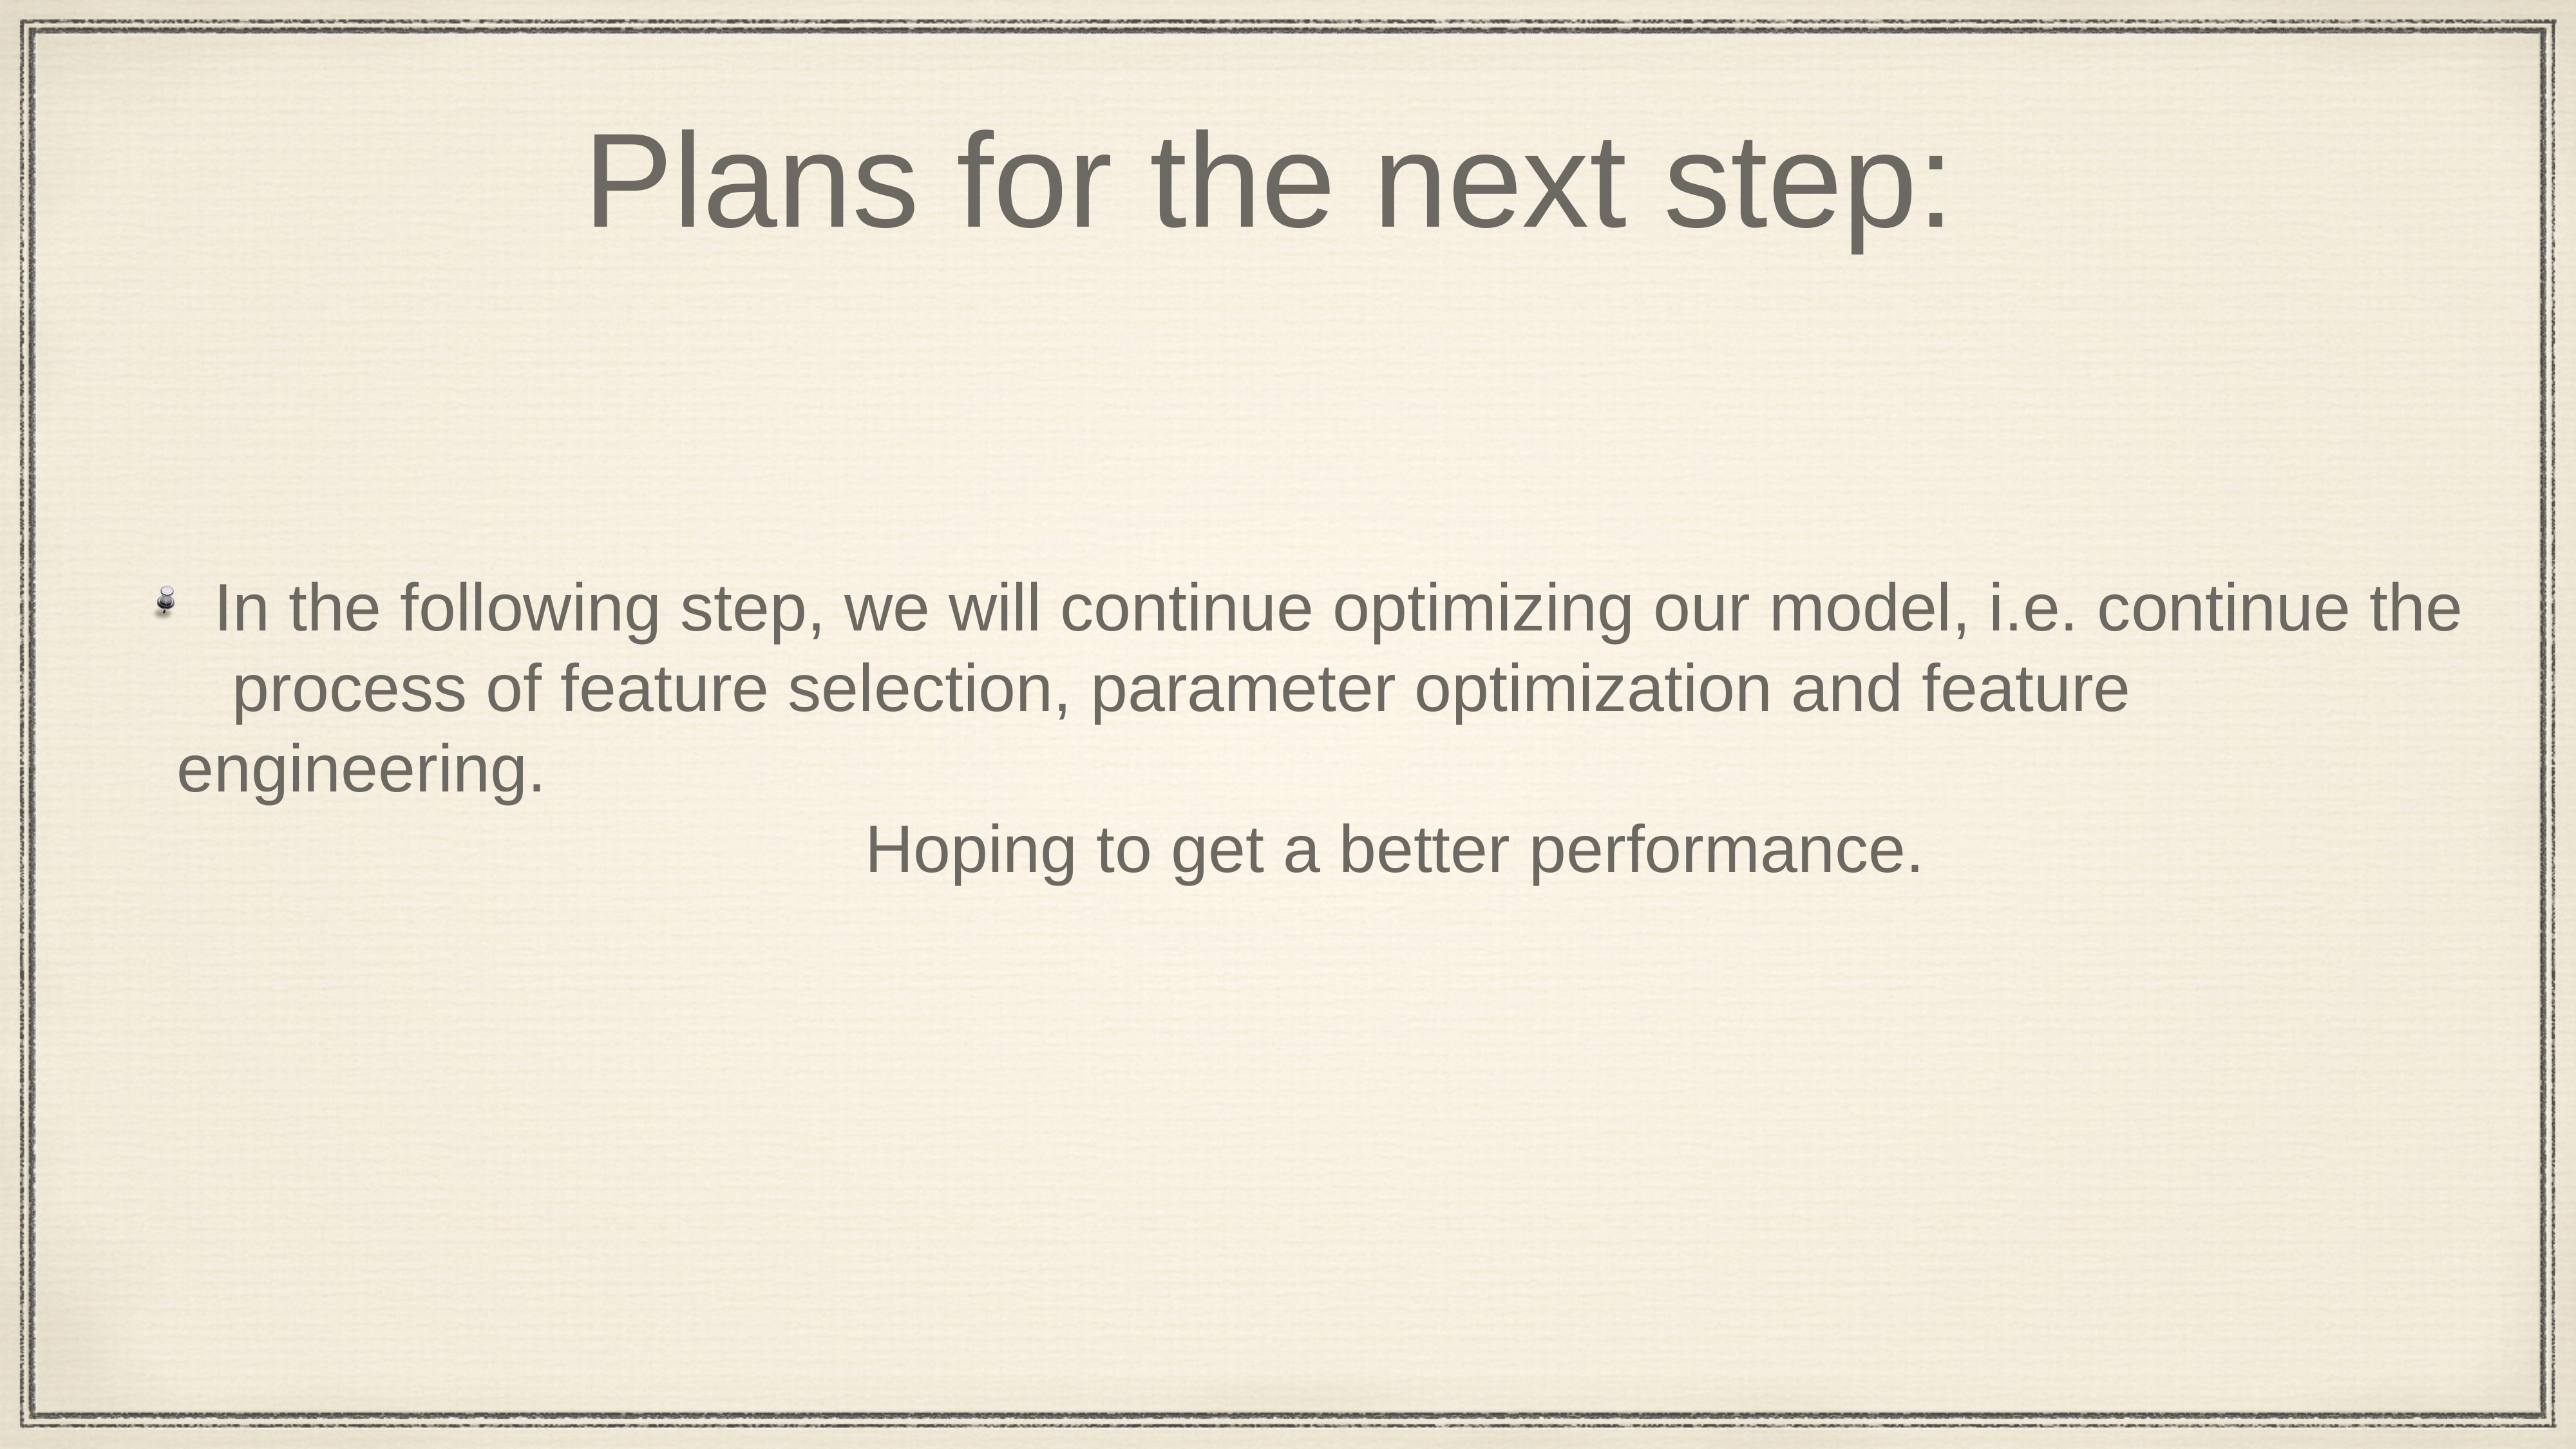

# Plans for the next step:
  In the following step, we will continue optimizing our model, i.e. continue the
   process of feature selection, parameter optimization and feature engineering.
                                     Hoping to get a better performance.